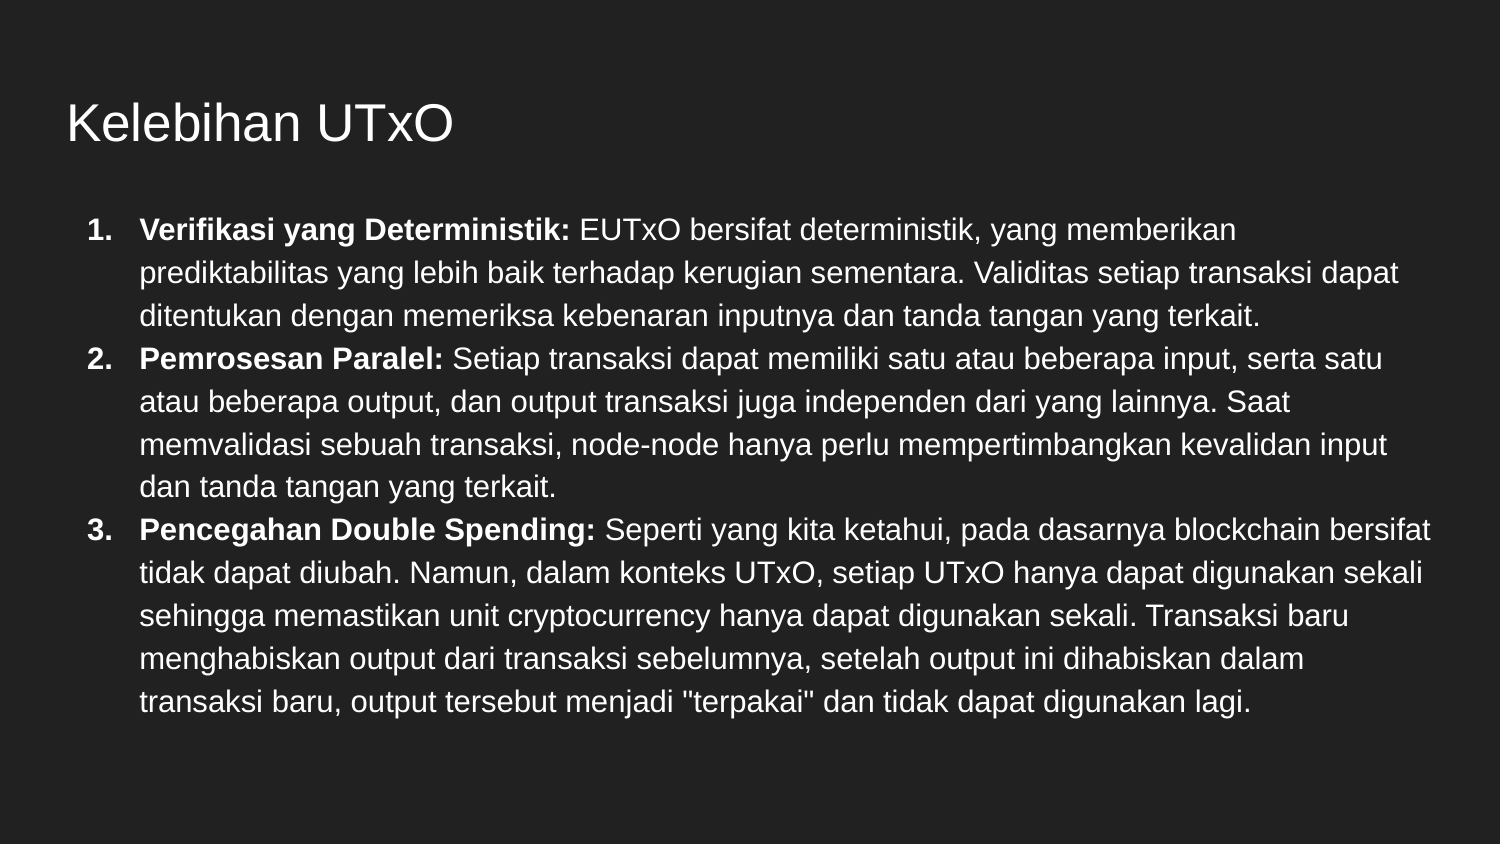

# Kelebihan UTxO
Verifikasi yang Deterministik: EUTxO bersifat deterministik, yang memberikan prediktabilitas yang lebih baik terhadap kerugian sementara. Validitas setiap transaksi dapat ditentukan dengan memeriksa kebenaran inputnya dan tanda tangan yang terkait.
Pemrosesan Paralel: Setiap transaksi dapat memiliki satu atau beberapa input, serta satu atau beberapa output, dan output transaksi juga independen dari yang lainnya. Saat memvalidasi sebuah transaksi, node-node hanya perlu mempertimbangkan kevalidan input dan tanda tangan yang terkait.
Pencegahan Double Spending: Seperti yang kita ketahui, pada dasarnya blockchain bersifat tidak dapat diubah. Namun, dalam konteks UTxO, setiap UTxO hanya dapat digunakan sekali sehingga memastikan unit cryptocurrency hanya dapat digunakan sekali. Transaksi baru menghabiskan output dari transaksi sebelumnya, setelah output ini dihabiskan dalam transaksi baru, output tersebut menjadi "terpakai" dan tidak dapat digunakan lagi.